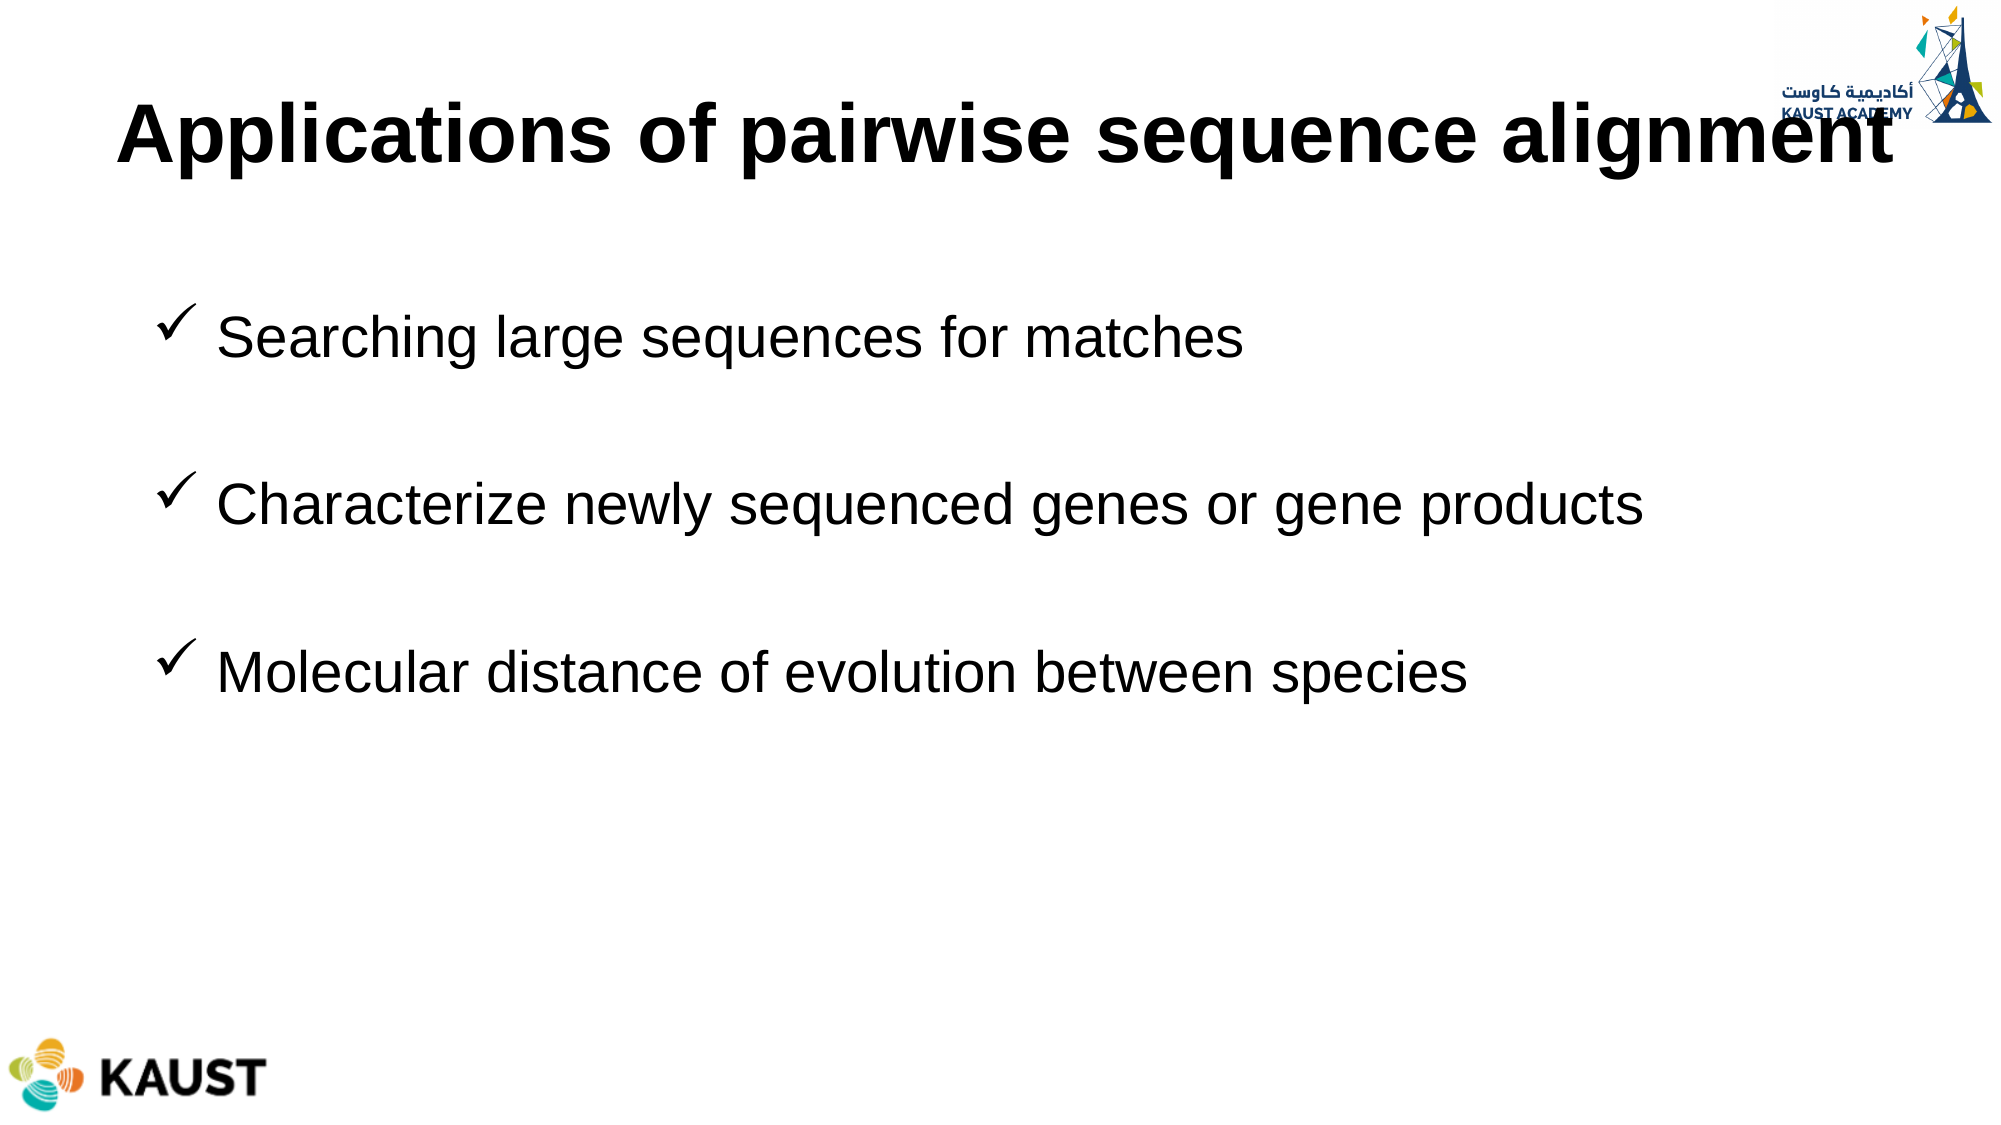

Applications of pairwise sequence alignment
 Searching large sequences for matches

 Characterize newly sequenced genes or gene products

 Molecular distance of evolution between species